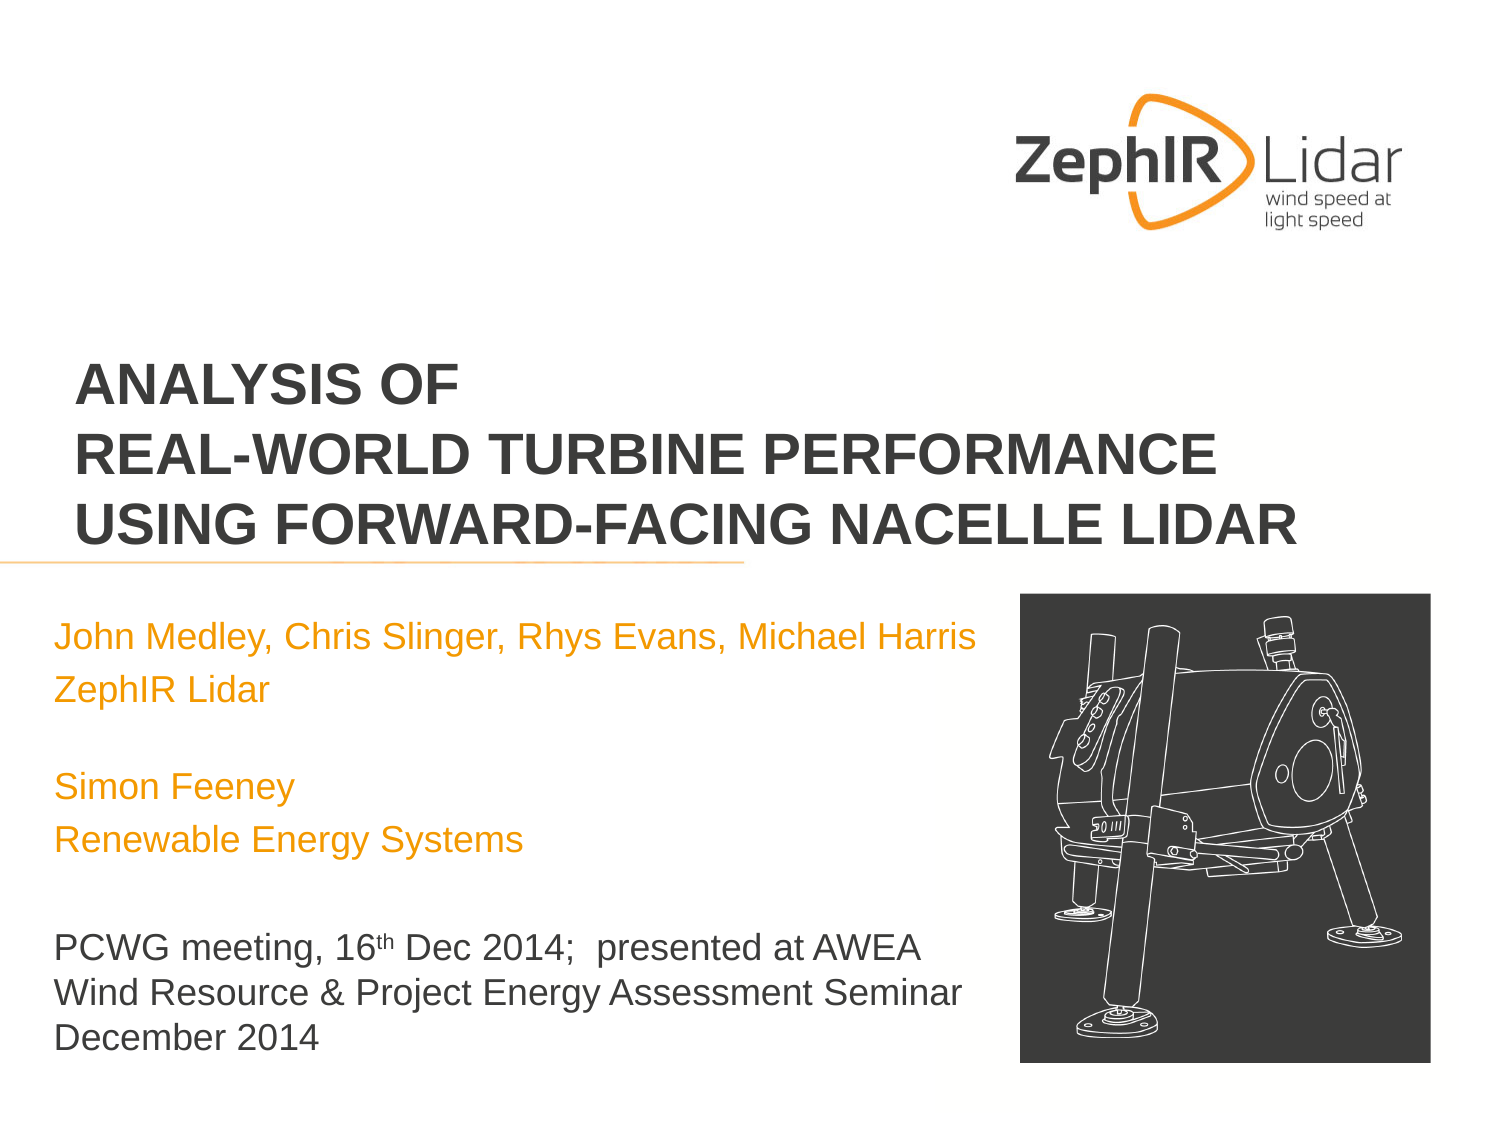

ANALYSIS OF
REAL-WORLD TURBINE PERFORMANCE
USING FORWARD-FACING NACELLE LIDAR
John Medley, Chris Slinger, Rhys Evans, Michael Harris
ZephIR Lidar
Simon Feeney
Renewable Energy Systems
PCWG meeting, 16th Dec 2014;  presented at AWEA Wind Resource & Project Energy Assessment Seminar
December 2014